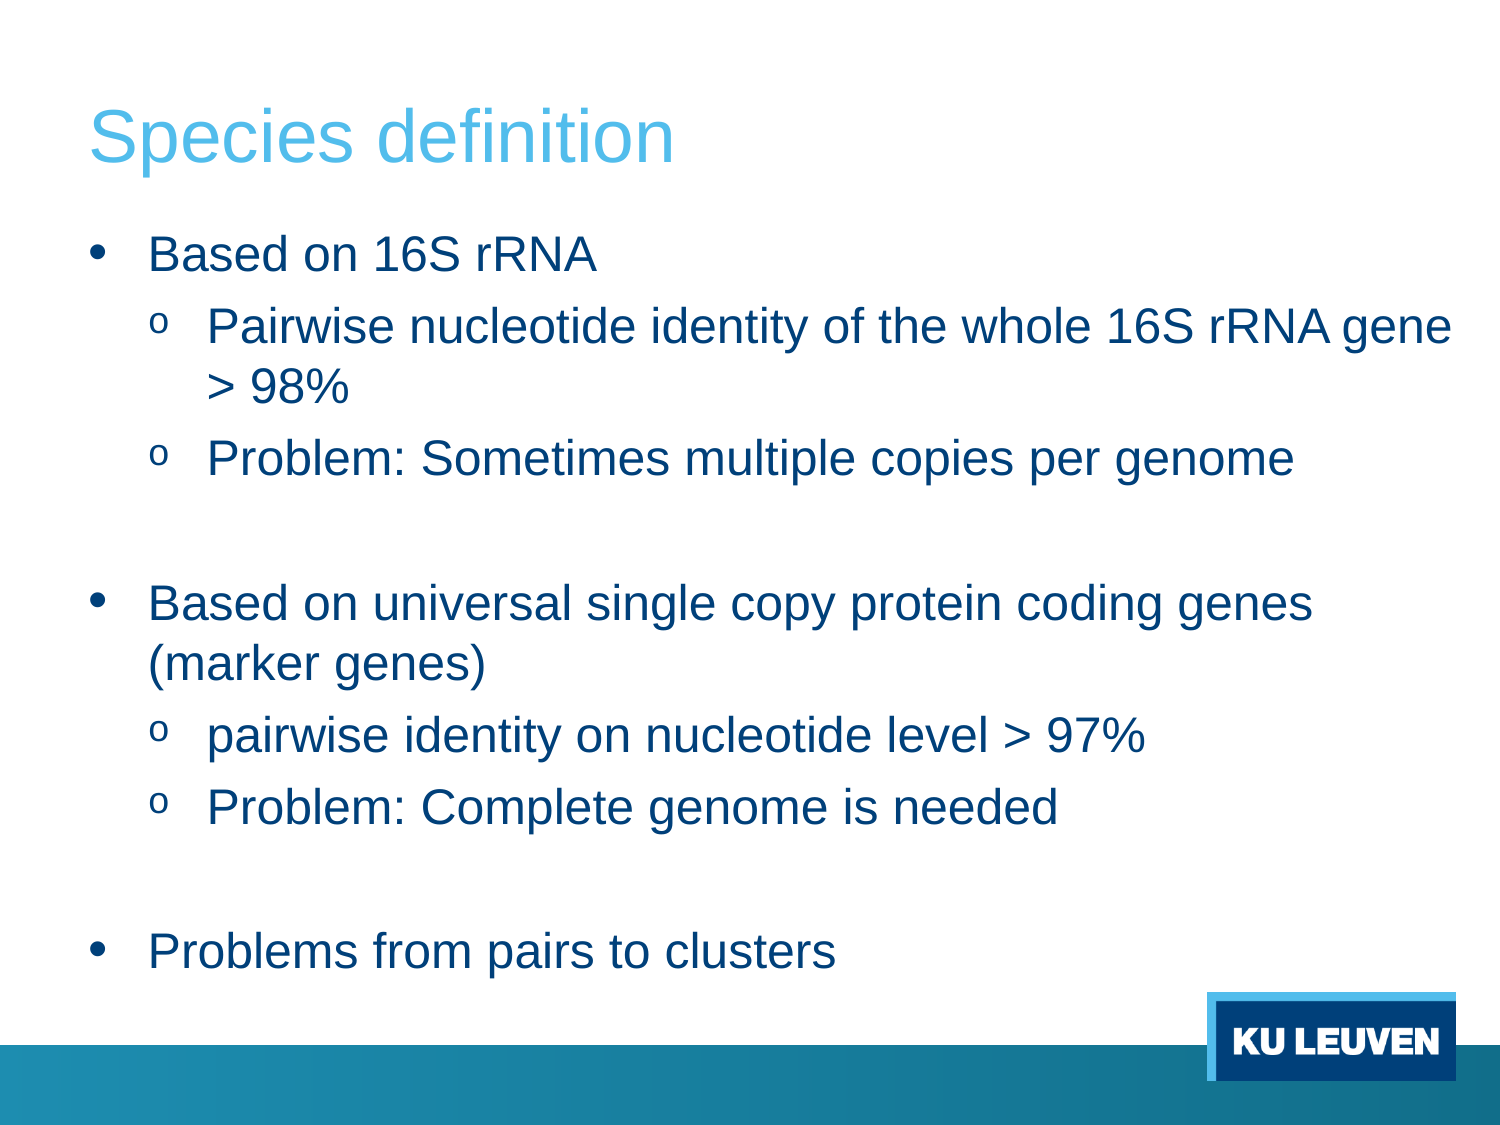

# Species definition
Based on 16S rRNA
Pairwise nucleotide identity of the whole 16S rRNA gene > 98%
Problem: Sometimes multiple copies per genome

Based on universal single copy protein coding genes (marker genes)
pairwise identity on nucleotide level > 97%
Problem: Complete genome is needed

Problems from pairs to clusters